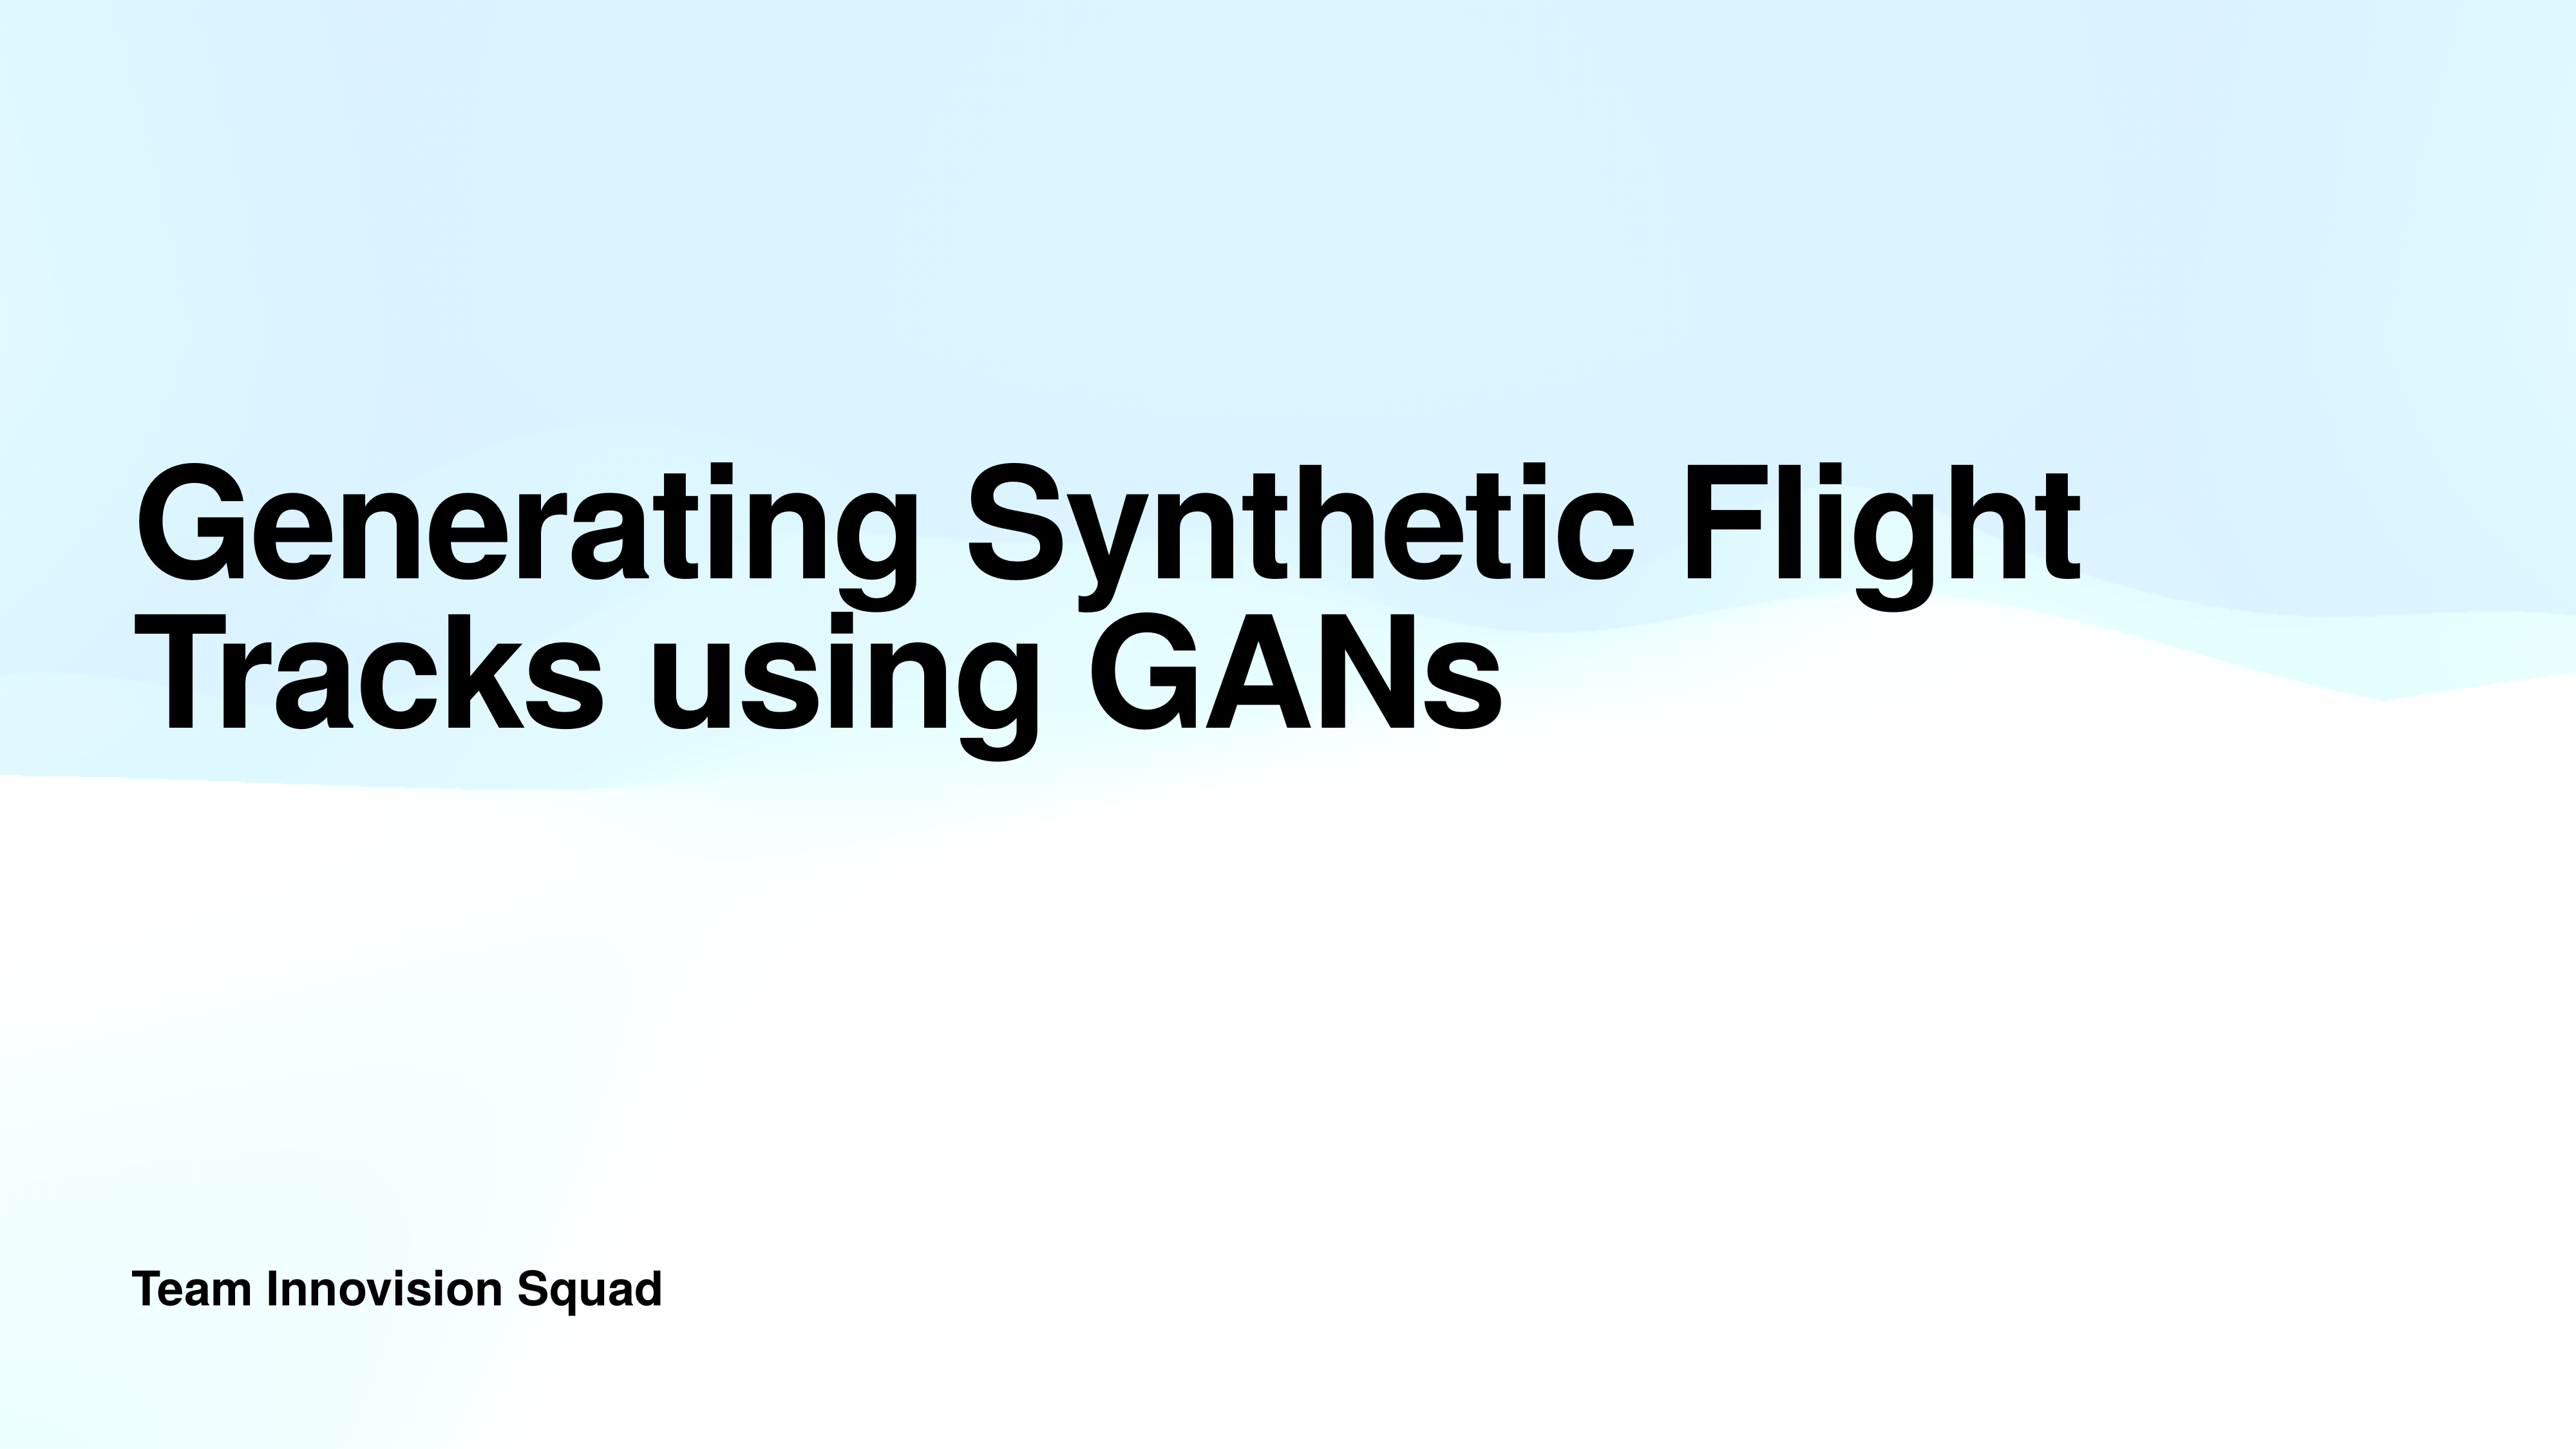

# Generating Synthetic Flight Tracks using GANs
Team Innovision Squad